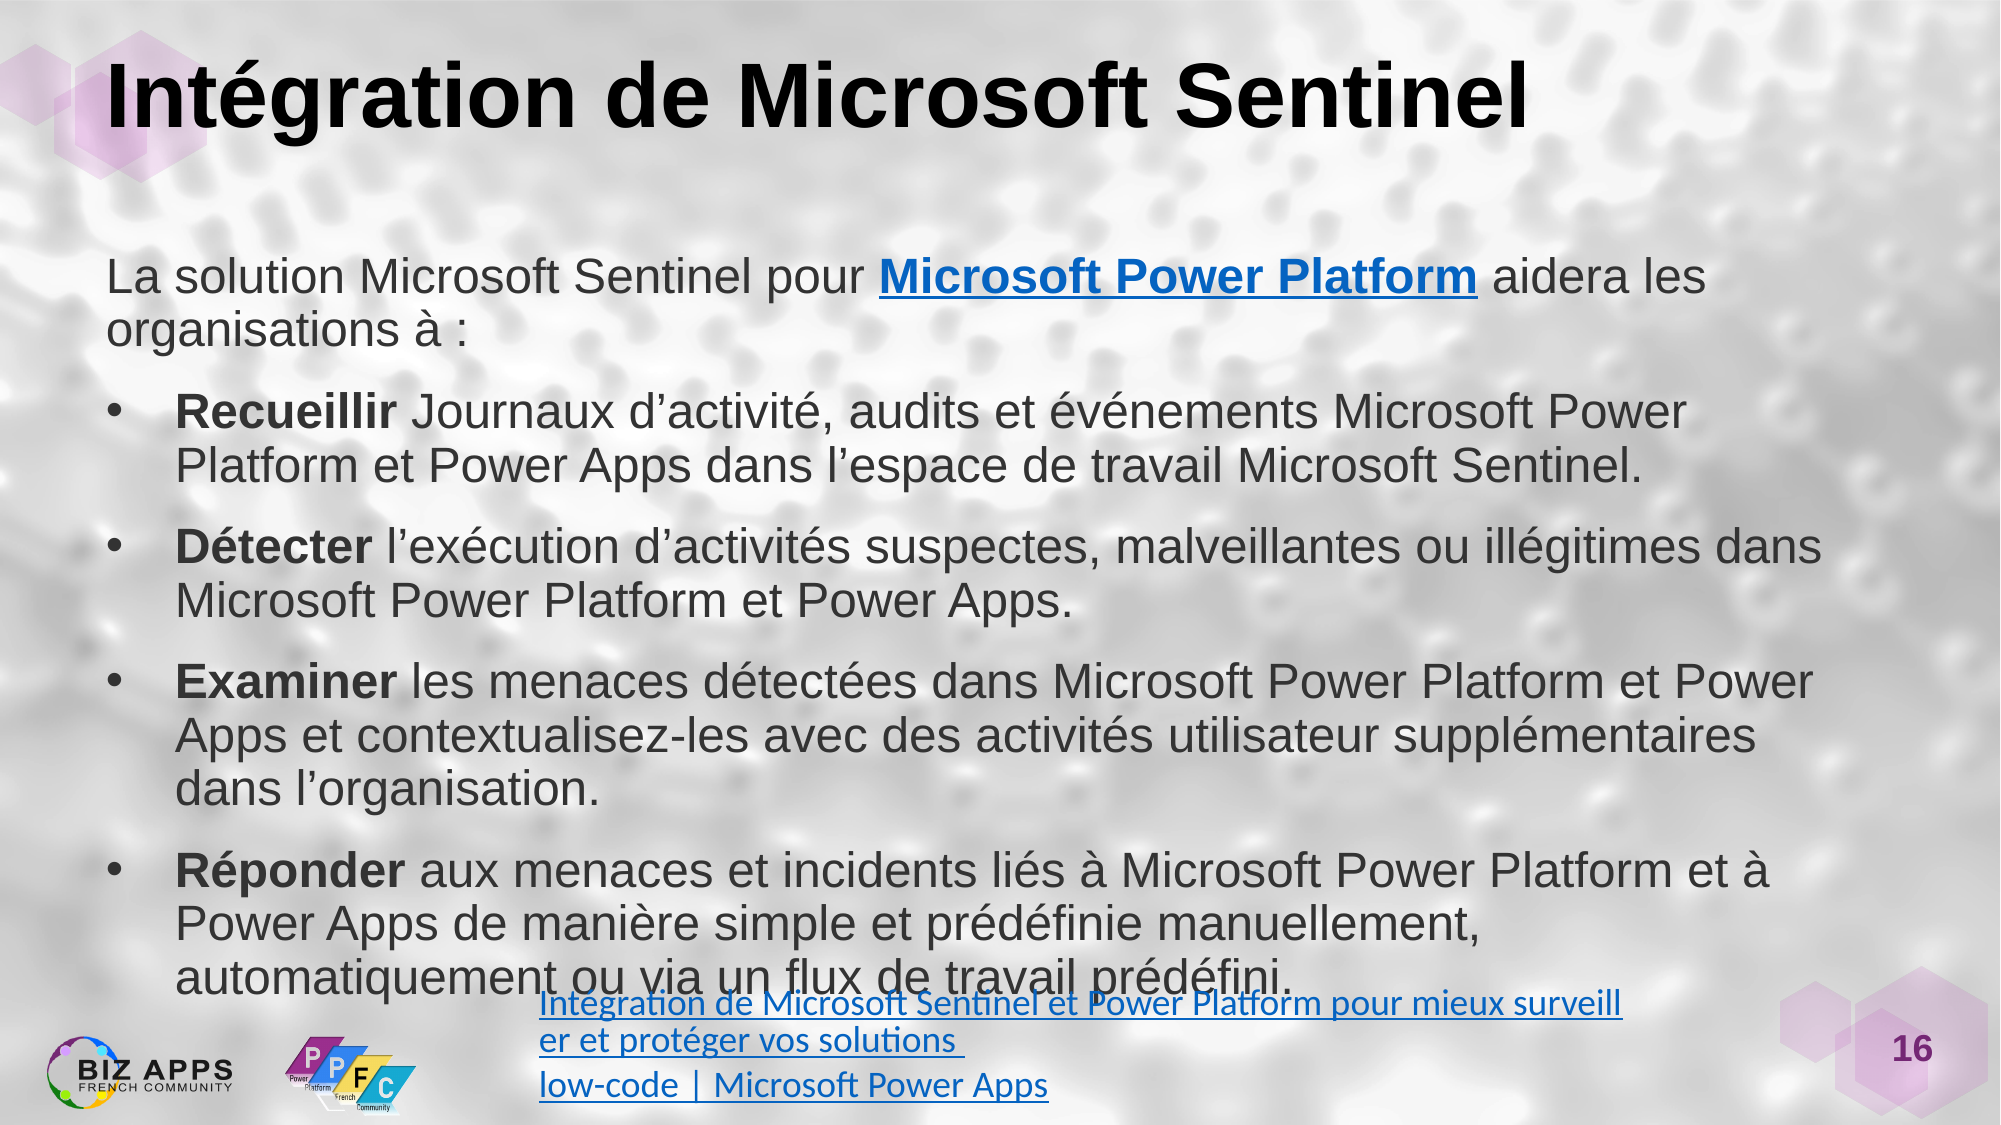

# Intégration de Microsoft Sentinel
La solution Microsoft Sentinel pour Microsoft Power Platform aidera les organisations à :
Recueillir Journaux d’activité, audits et événements Microsoft Power Platform et Power Apps dans l’espace de travail Microsoft Sentinel.
Détecter l’exécution d’activités suspectes, malveillantes ou illégitimes dans Microsoft Power Platform et Power Apps.
Examiner les menaces détectées dans Microsoft Power Platform et Power Apps et contextualisez-les avec des activités utilisateur supplémentaires dans l’organisation.
Réponder aux menaces et incidents liés à Microsoft Power Platform et à Power Apps de manière simple et prédéfinie manuellement, automatiquement ou via un flux de travail prédéfini.

Intégration de Microsoft Sentinel et Power Platform pour mieux surveiller et protéger vos solutions low-code | Microsoft Power Apps
16